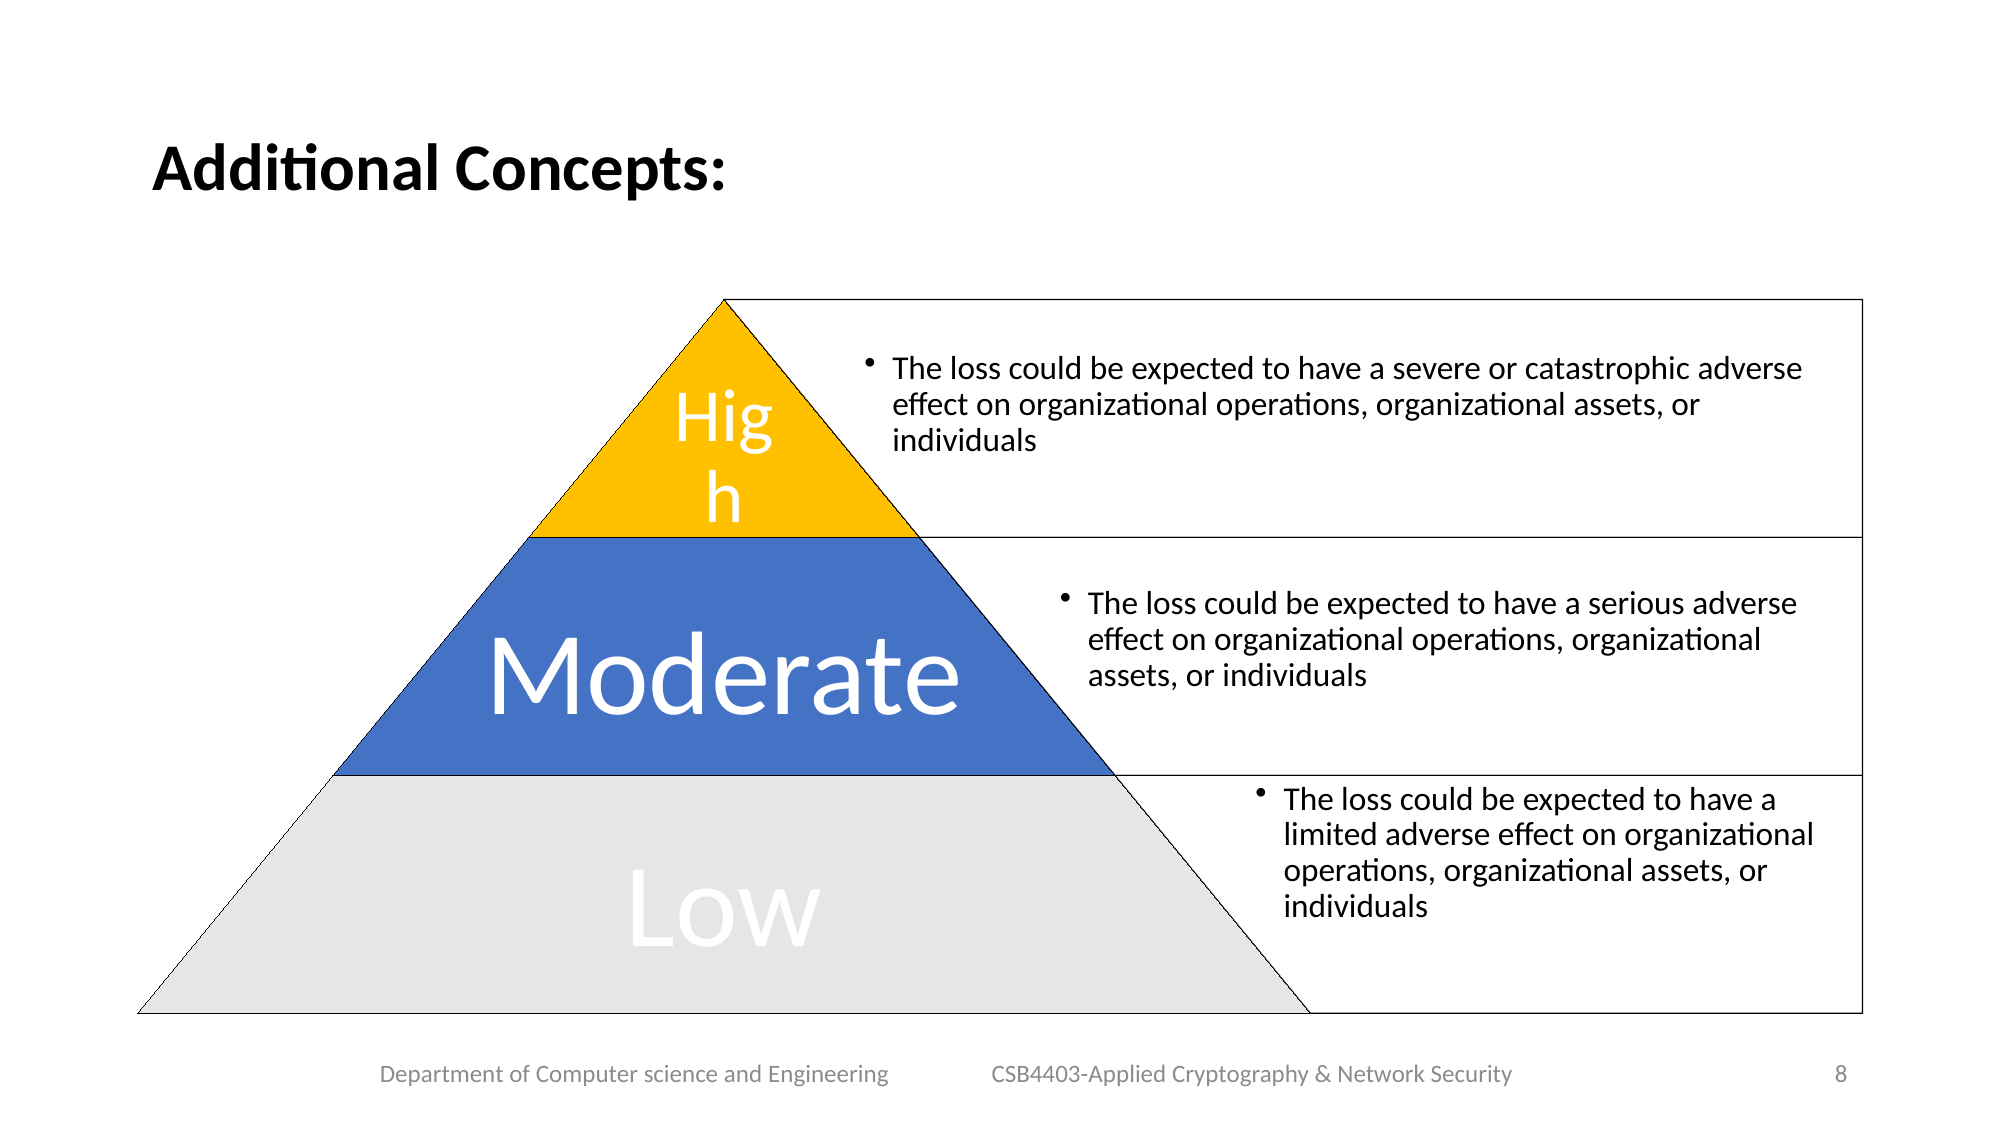

# Additional Concepts:
The loss could be expected to have a severe or catastrophic adverse effect on organizational operations, organizational assets, or individuals
High
The loss could be expected to have a serious adverse effect on organizational operations, organizational assets, or individuals
Moderate
The loss could be expected to have a limited adverse effect on organizational operations, organizational assets, or individuals

Low
Department of Computer science and Engineering                  CSB4403-Applied Cryptography & Network Security
8